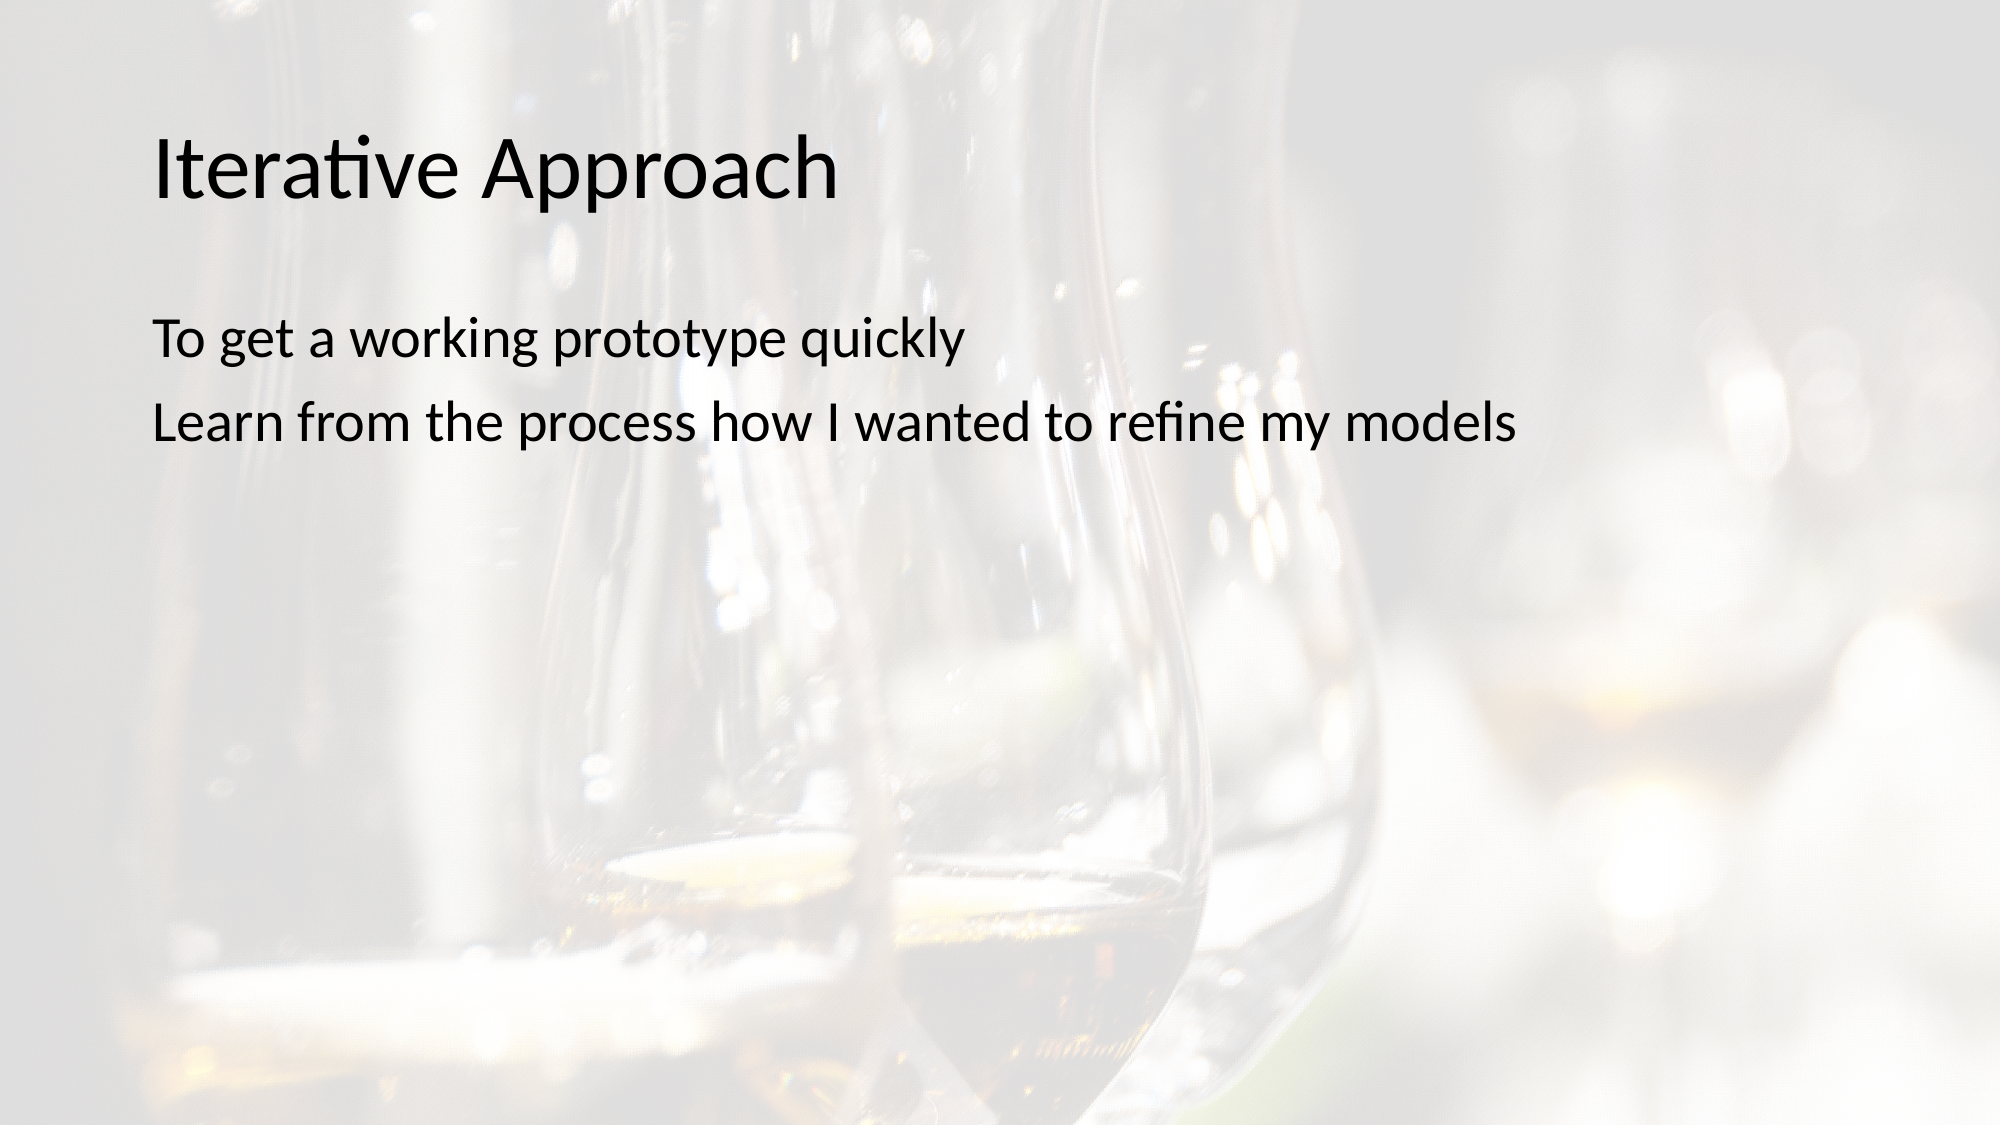

# Iterative Approach
To get a working prototype quickly
Learn from the process how I wanted to refine my models